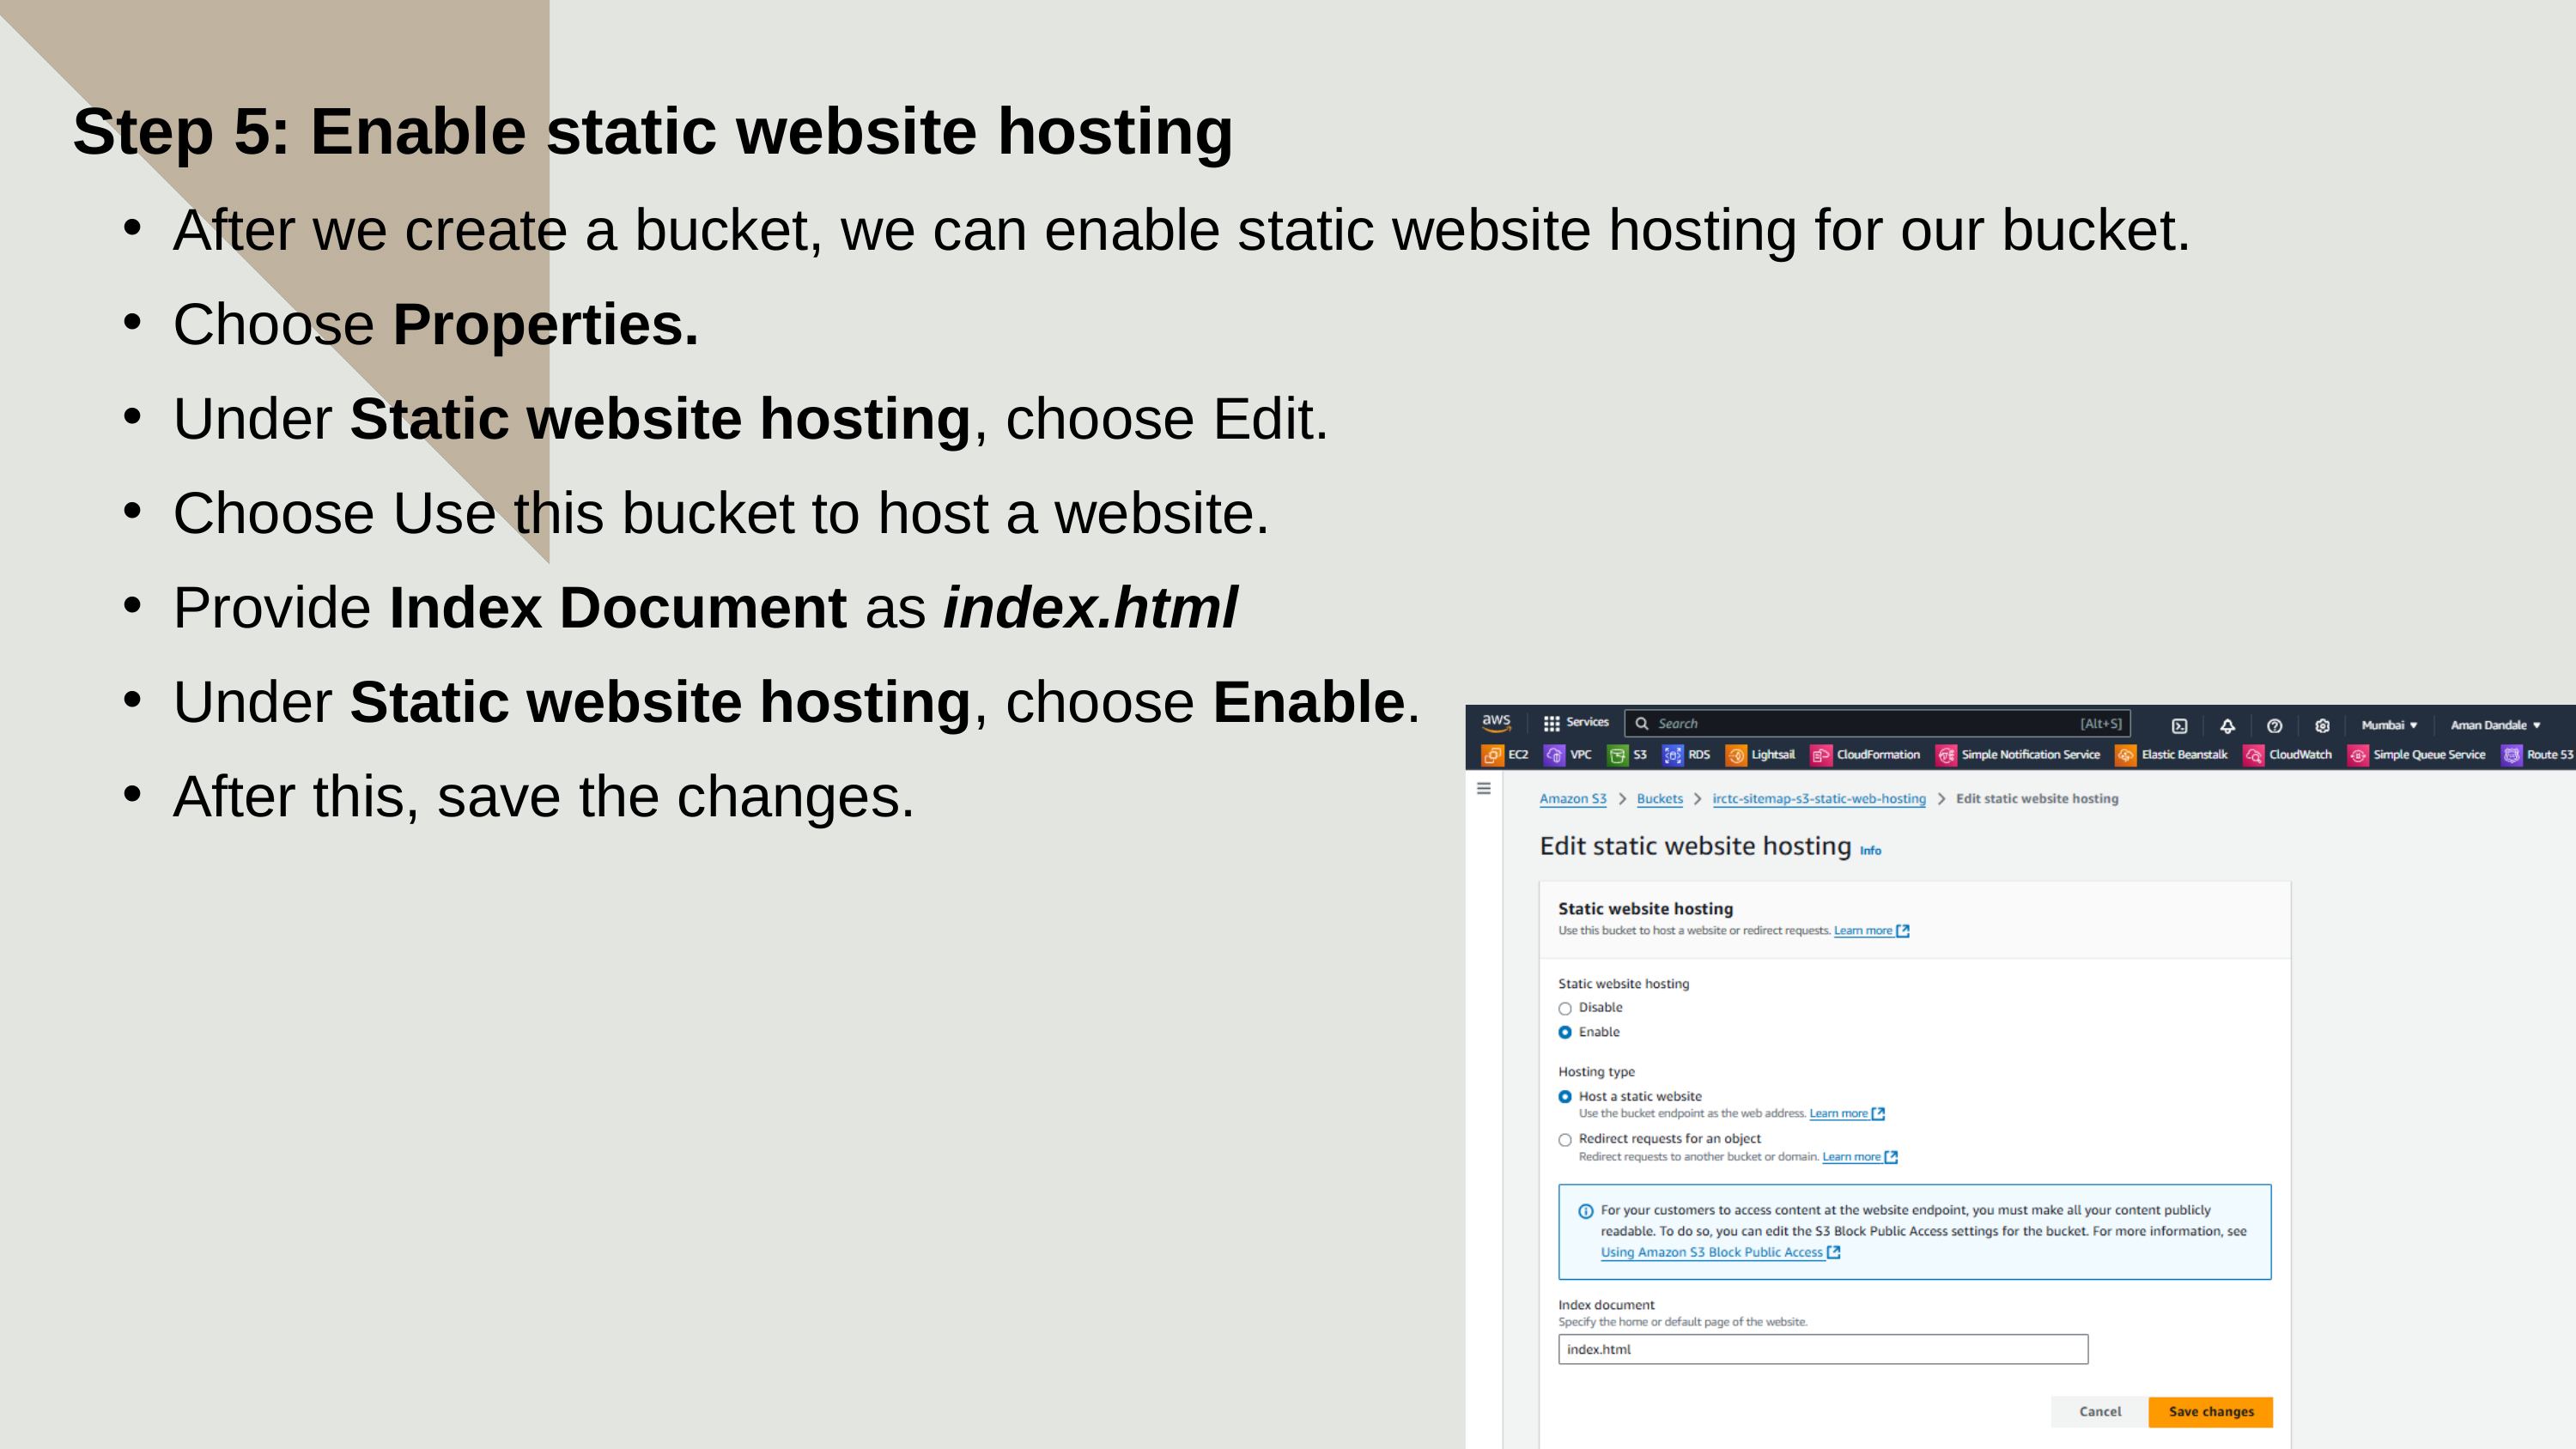

Step 5: Enable static website hosting
After we create a bucket, we can enable static website hosting for our bucket.
Choose Properties.
Under Static website hosting, choose Edit.
Choose Use this bucket to host a website.
Provide Index Document as index.html
Under Static website hosting, choose Enable.
After this, save the changes.